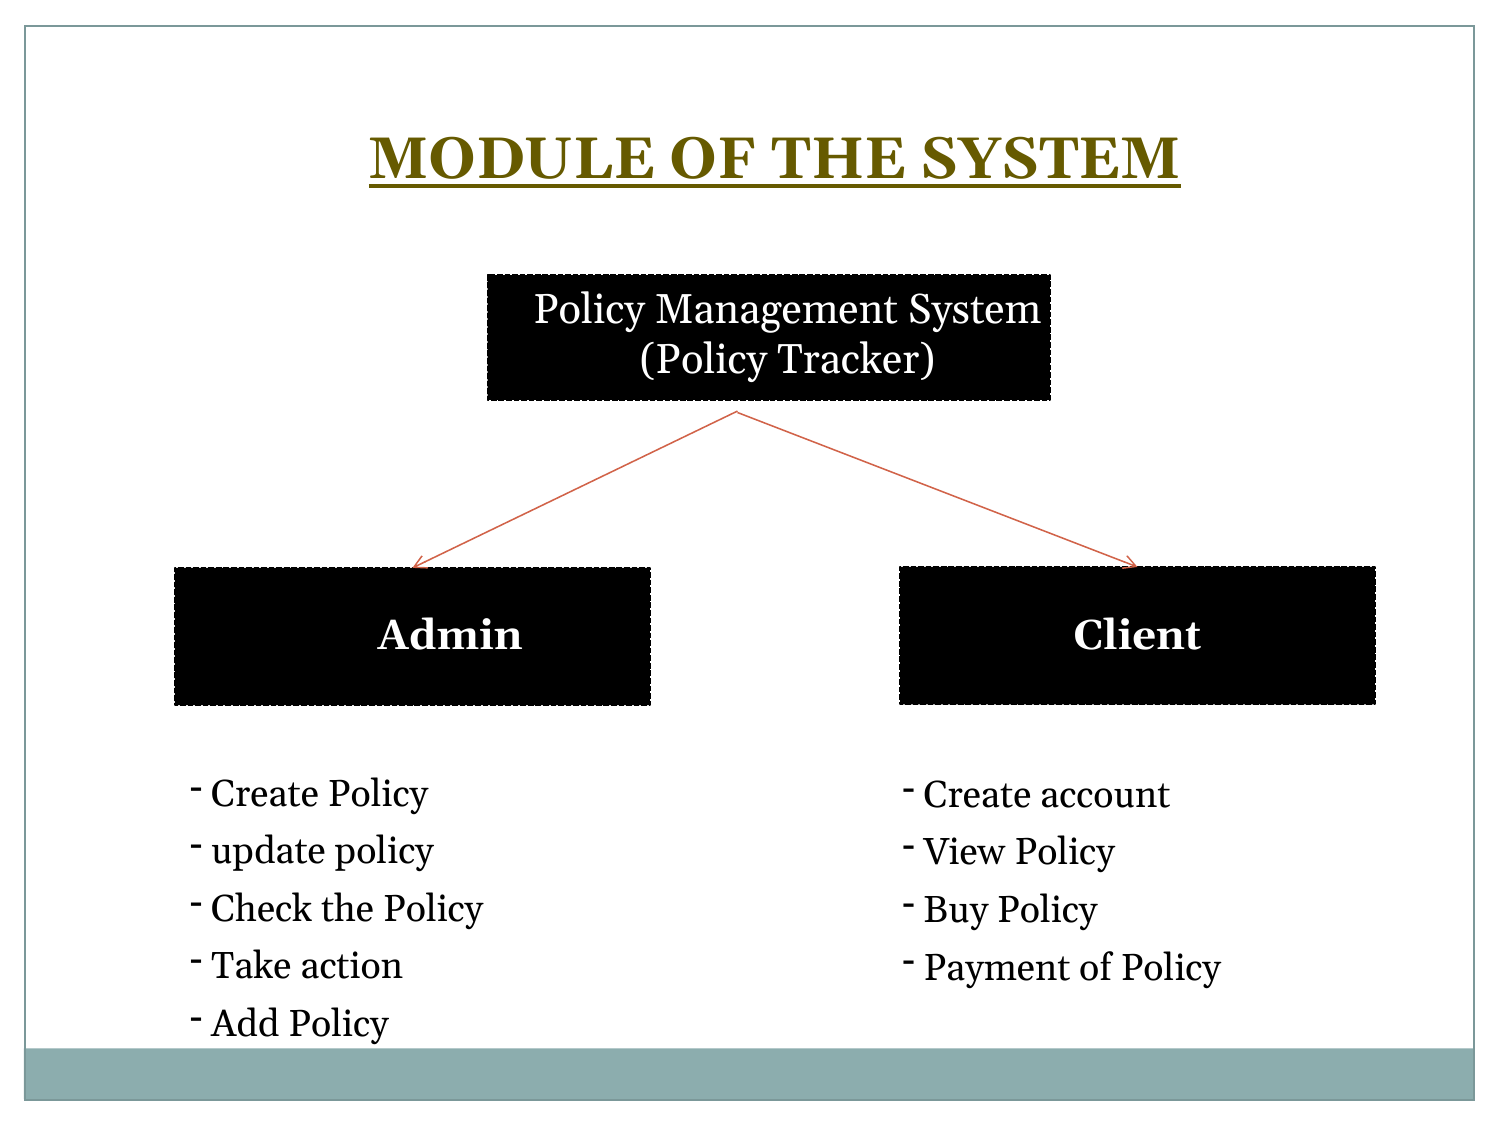

MODULE OF THE SYSTEM

Policy Management System
(Policy Tracker)

Client
Admin
 Create Policy
 update policy
 Check the Policy
 Take action
 Add Policy
 Create account
 View Policy
 Buy Policy
 Payment of Policy